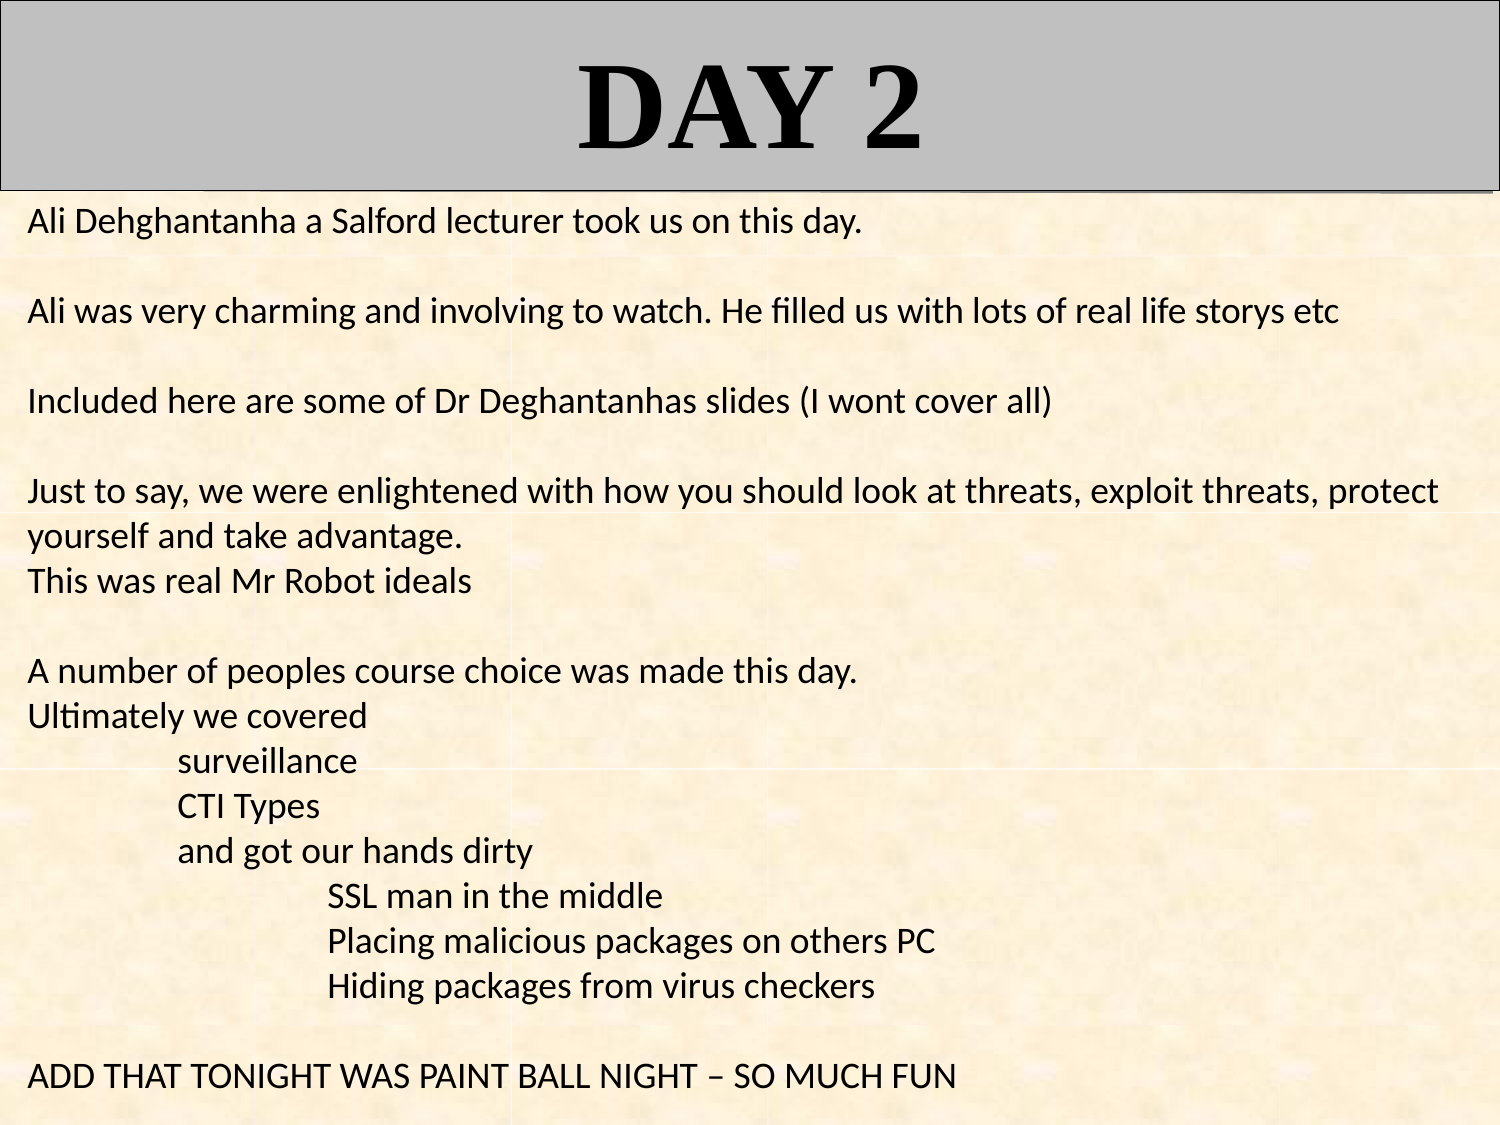

# DAY 2

Ali Dehghantanha a Salford lecturer took us on this day.

Ali was very charming and involving to watch. He filled us with lots of real life storys etc

Included here are some of Dr Deghantanhas slides (I wont cover all)

Just to say, we were enlightened with how you should look at threats, exploit threats, protect yourself and take advantage.
This was real Mr Robot ideals

A number of peoples course choice was made this day.
Ultimately we covered
	surveillance
	CTI Types
	and got our hands dirty
		SSL man in the middle
		Placing malicious packages on others PC
		Hiding packages from virus checkers

ADD THAT TONIGHT WAS PAINT BALL NIGHT – SO MUCH FUN